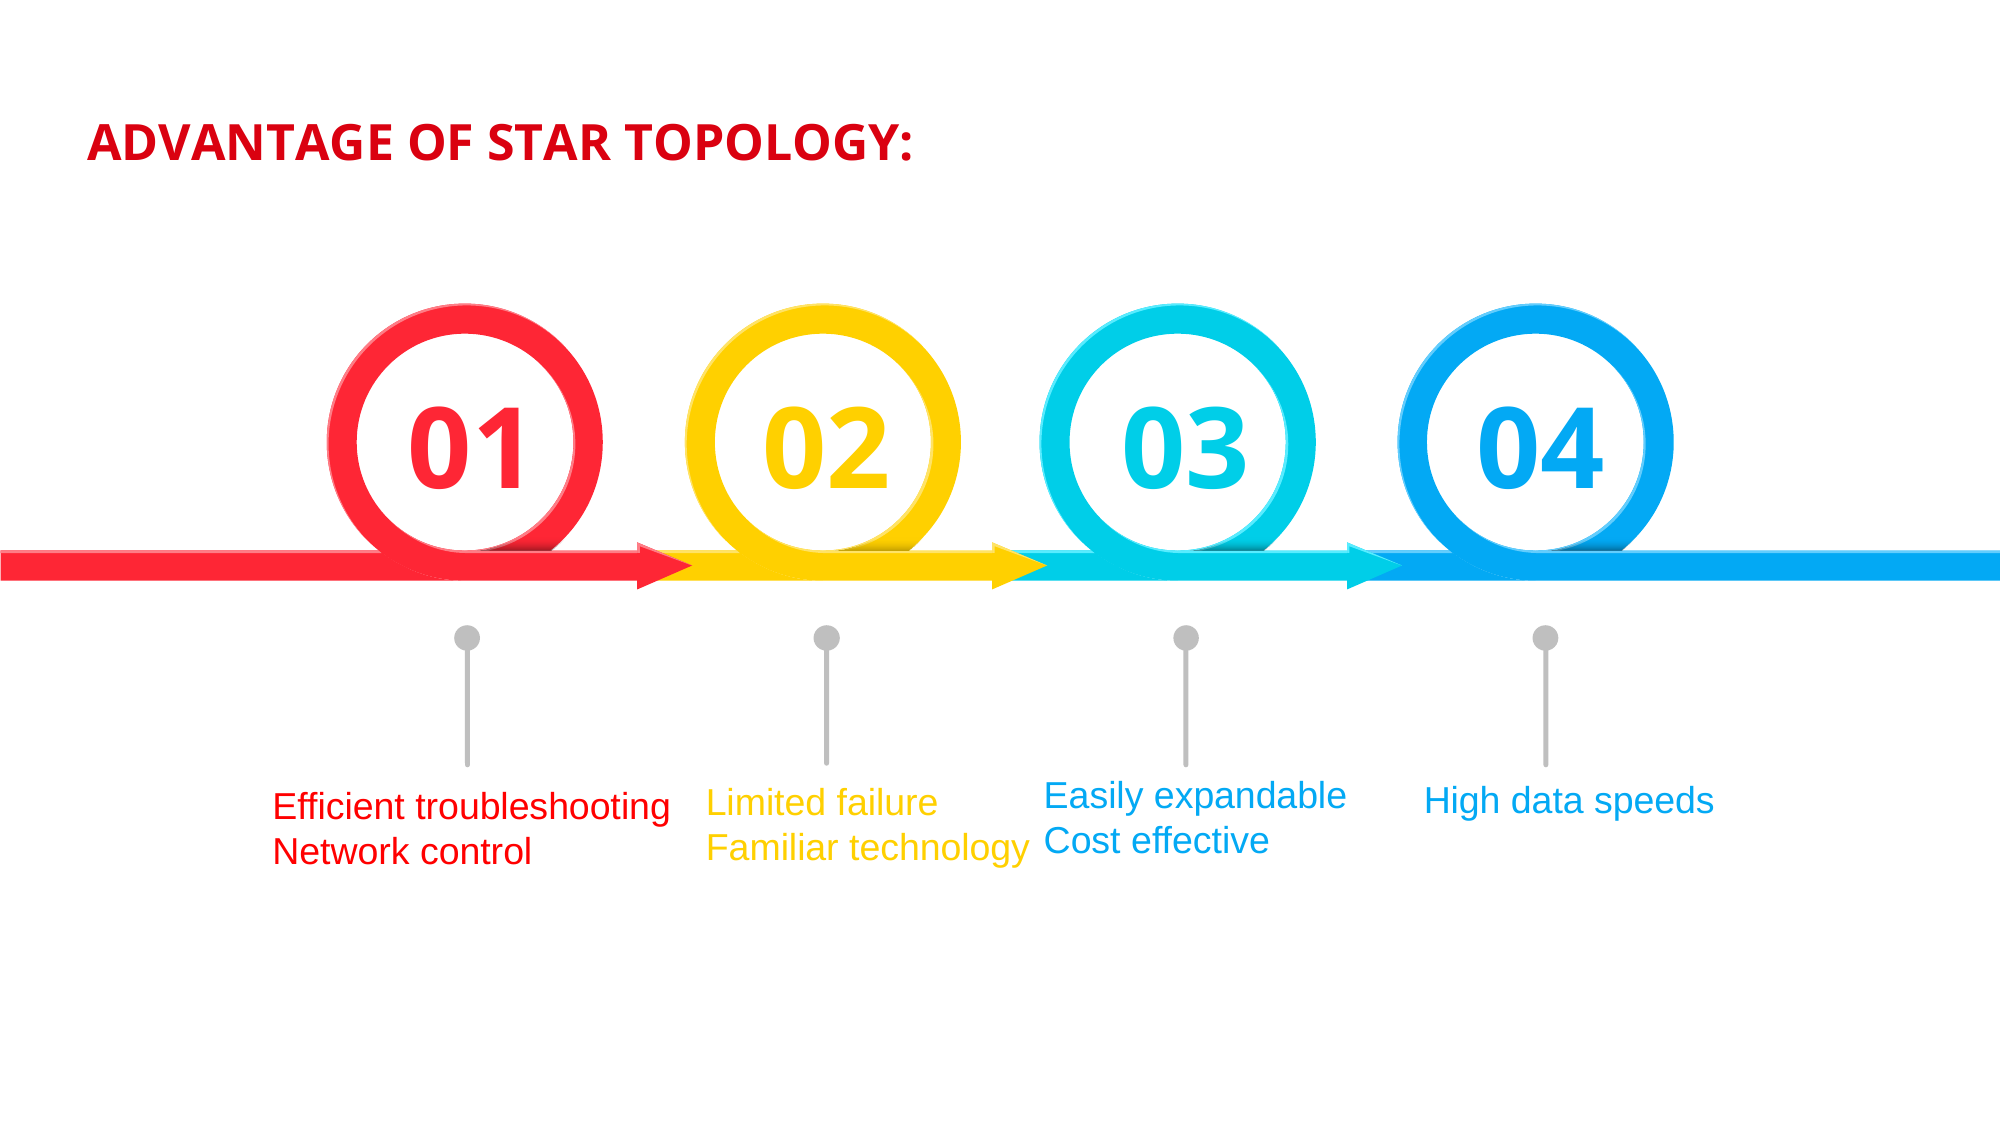

ADVANTAGE OF STAR TOPOLOGY:

01
02
03
04

Easily expandable
Cost effective

High data speeds

Limited failure
Familiar technology

Efficient troubleshooting
Network control